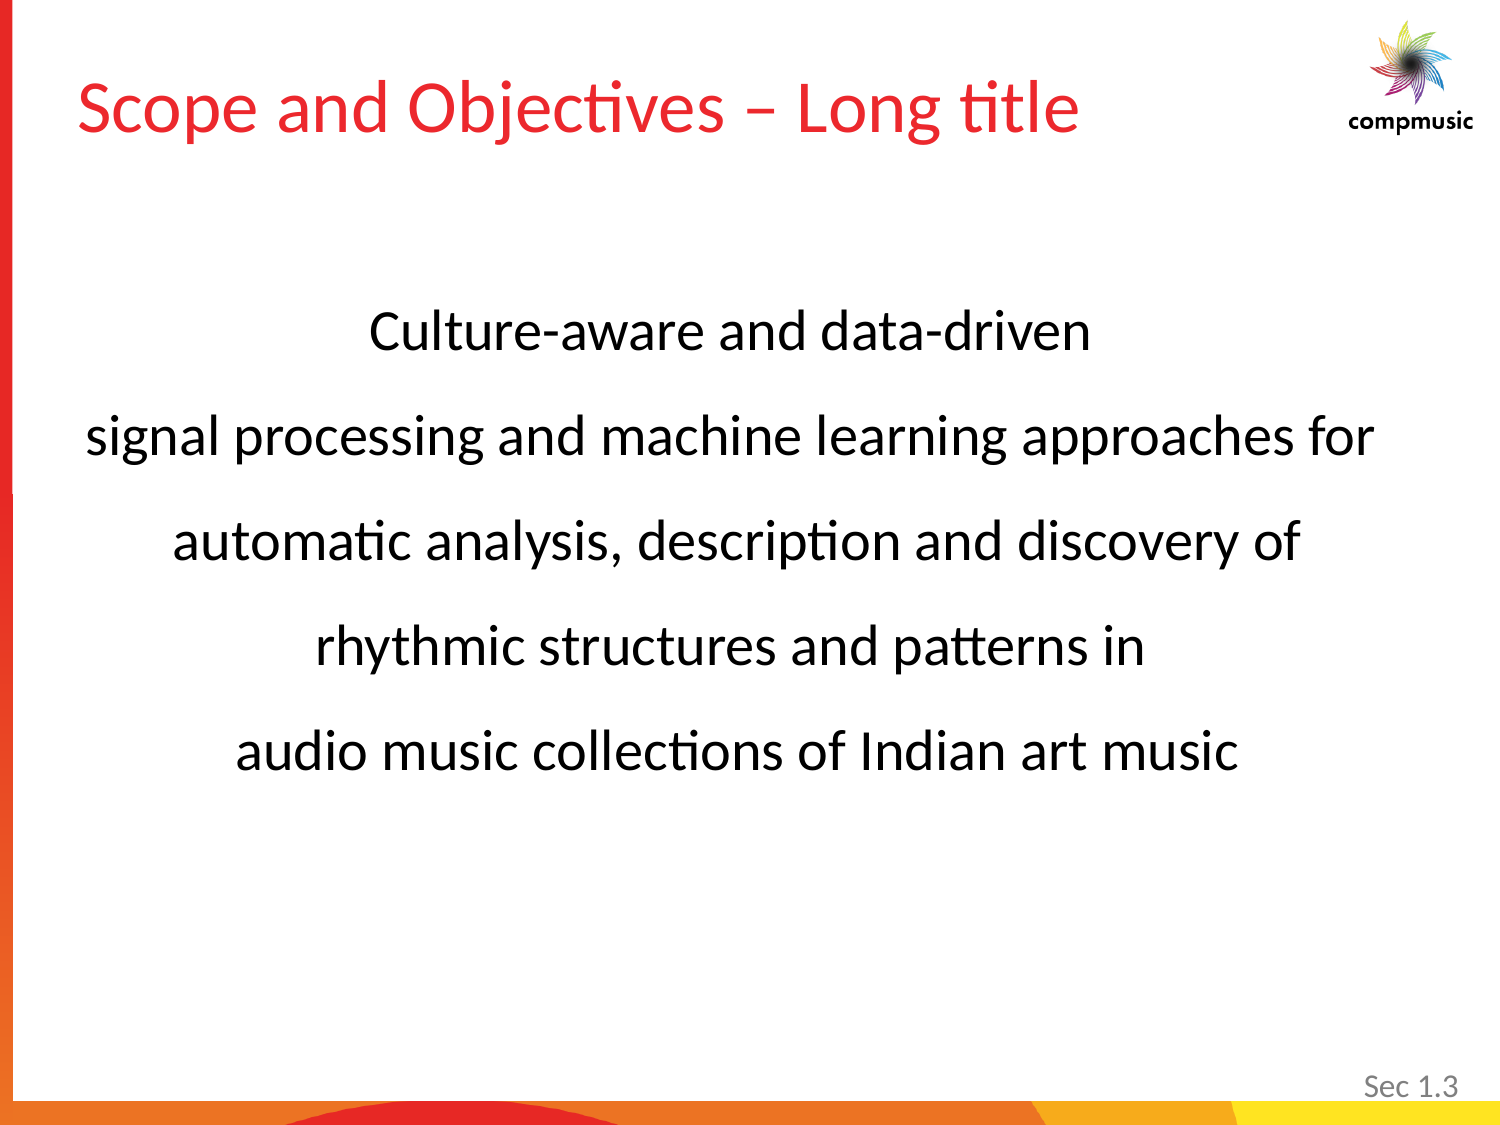

# Scope and Objectives – Long title
Culture-aware and data-driven
signal processing and machine learning approaches for
automatic analysis, description and discovery of rhythmic structures and patterns in
audio music collections of Indian art music
Sec 1.3